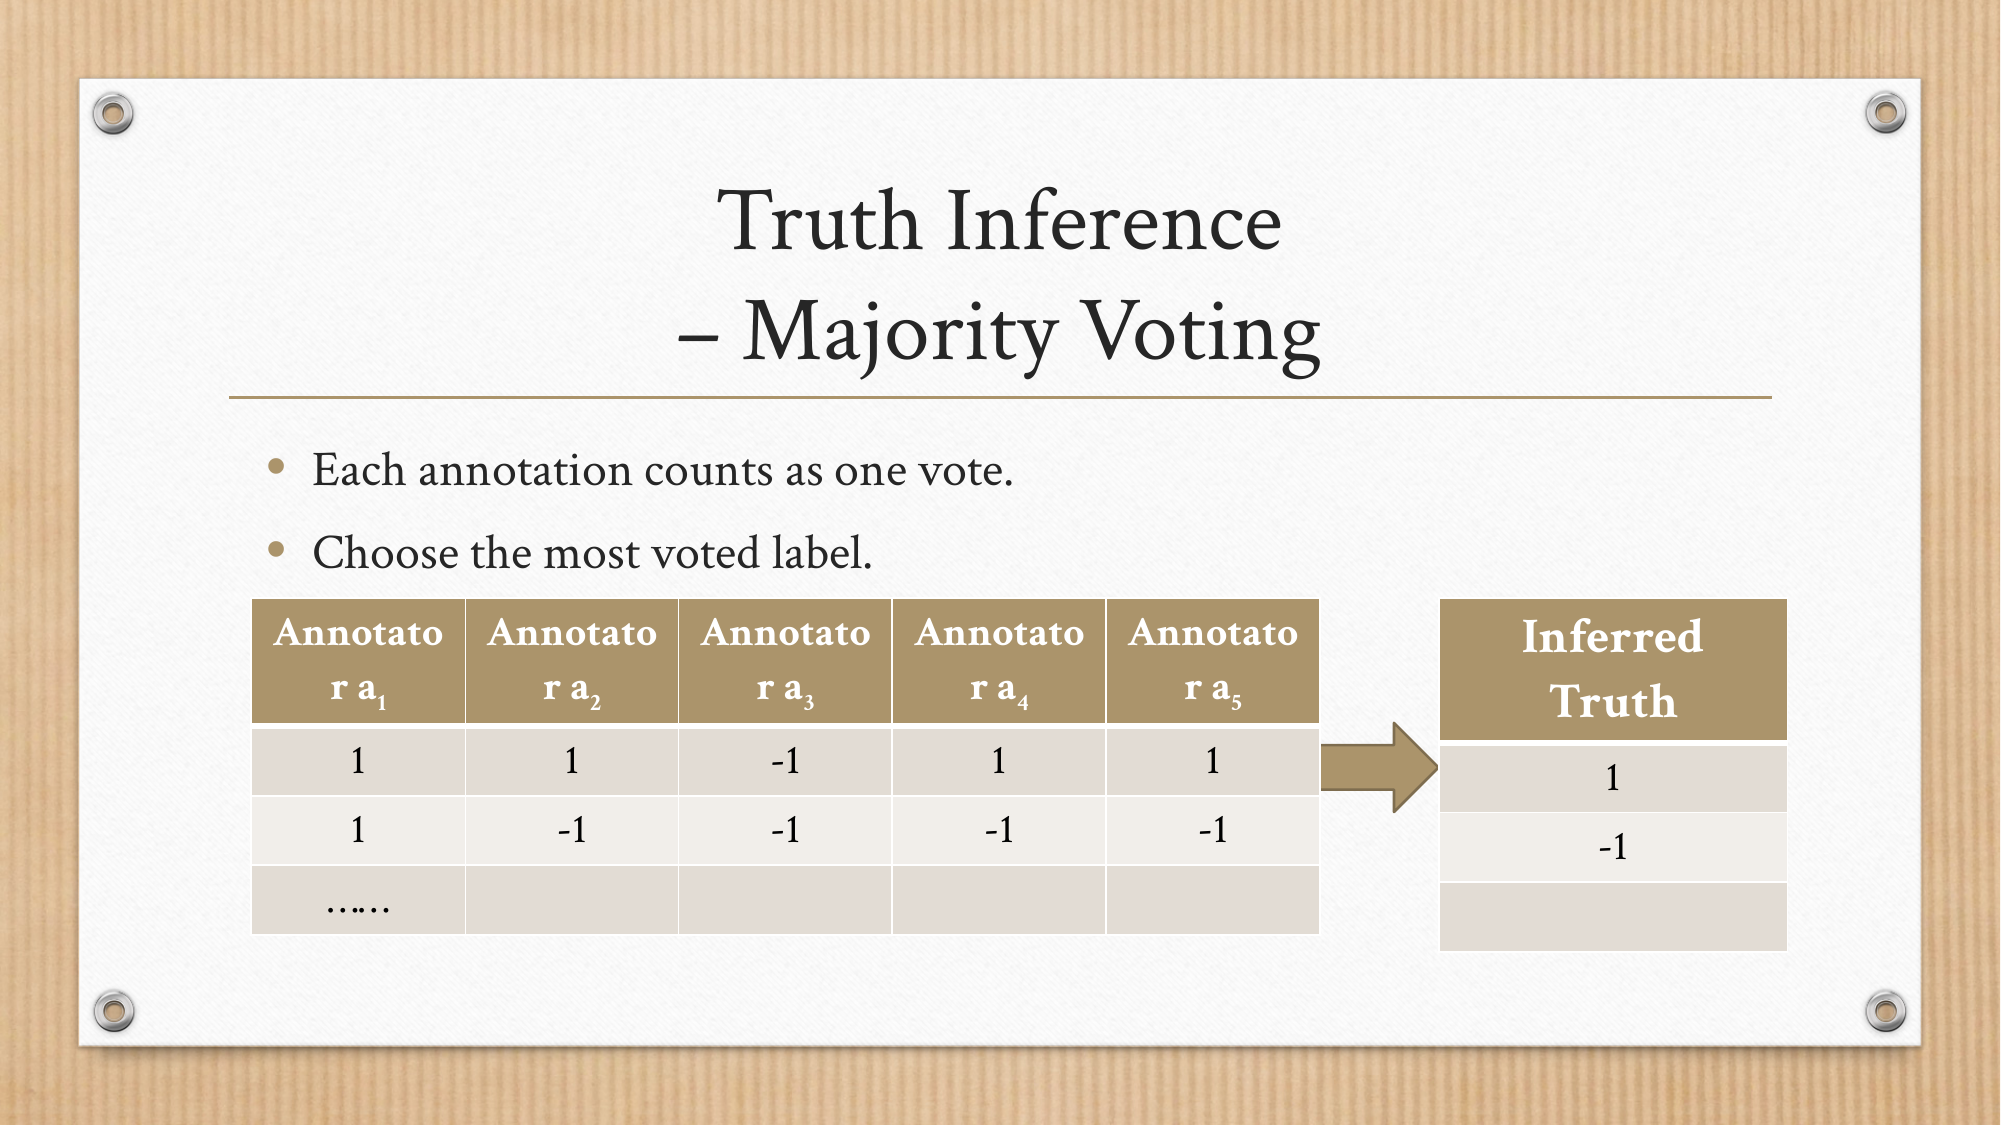

# Truth Inference – Majority Voting
Each annotation counts as one vote.
Choose the most voted label.
| Annotator a1 | Annotator a2 | Annotator a3 | Annotator a4 | Annotator a5 |
| --- | --- | --- | --- | --- |
| 1 | 1 | -1 | 1 | 1 |
| 1 | -1 | -1 | -1 | -1 |
| …… |  |  |  |  |
| Inferred Truth |
| --- |
| 1 |
| -1 |
|  |